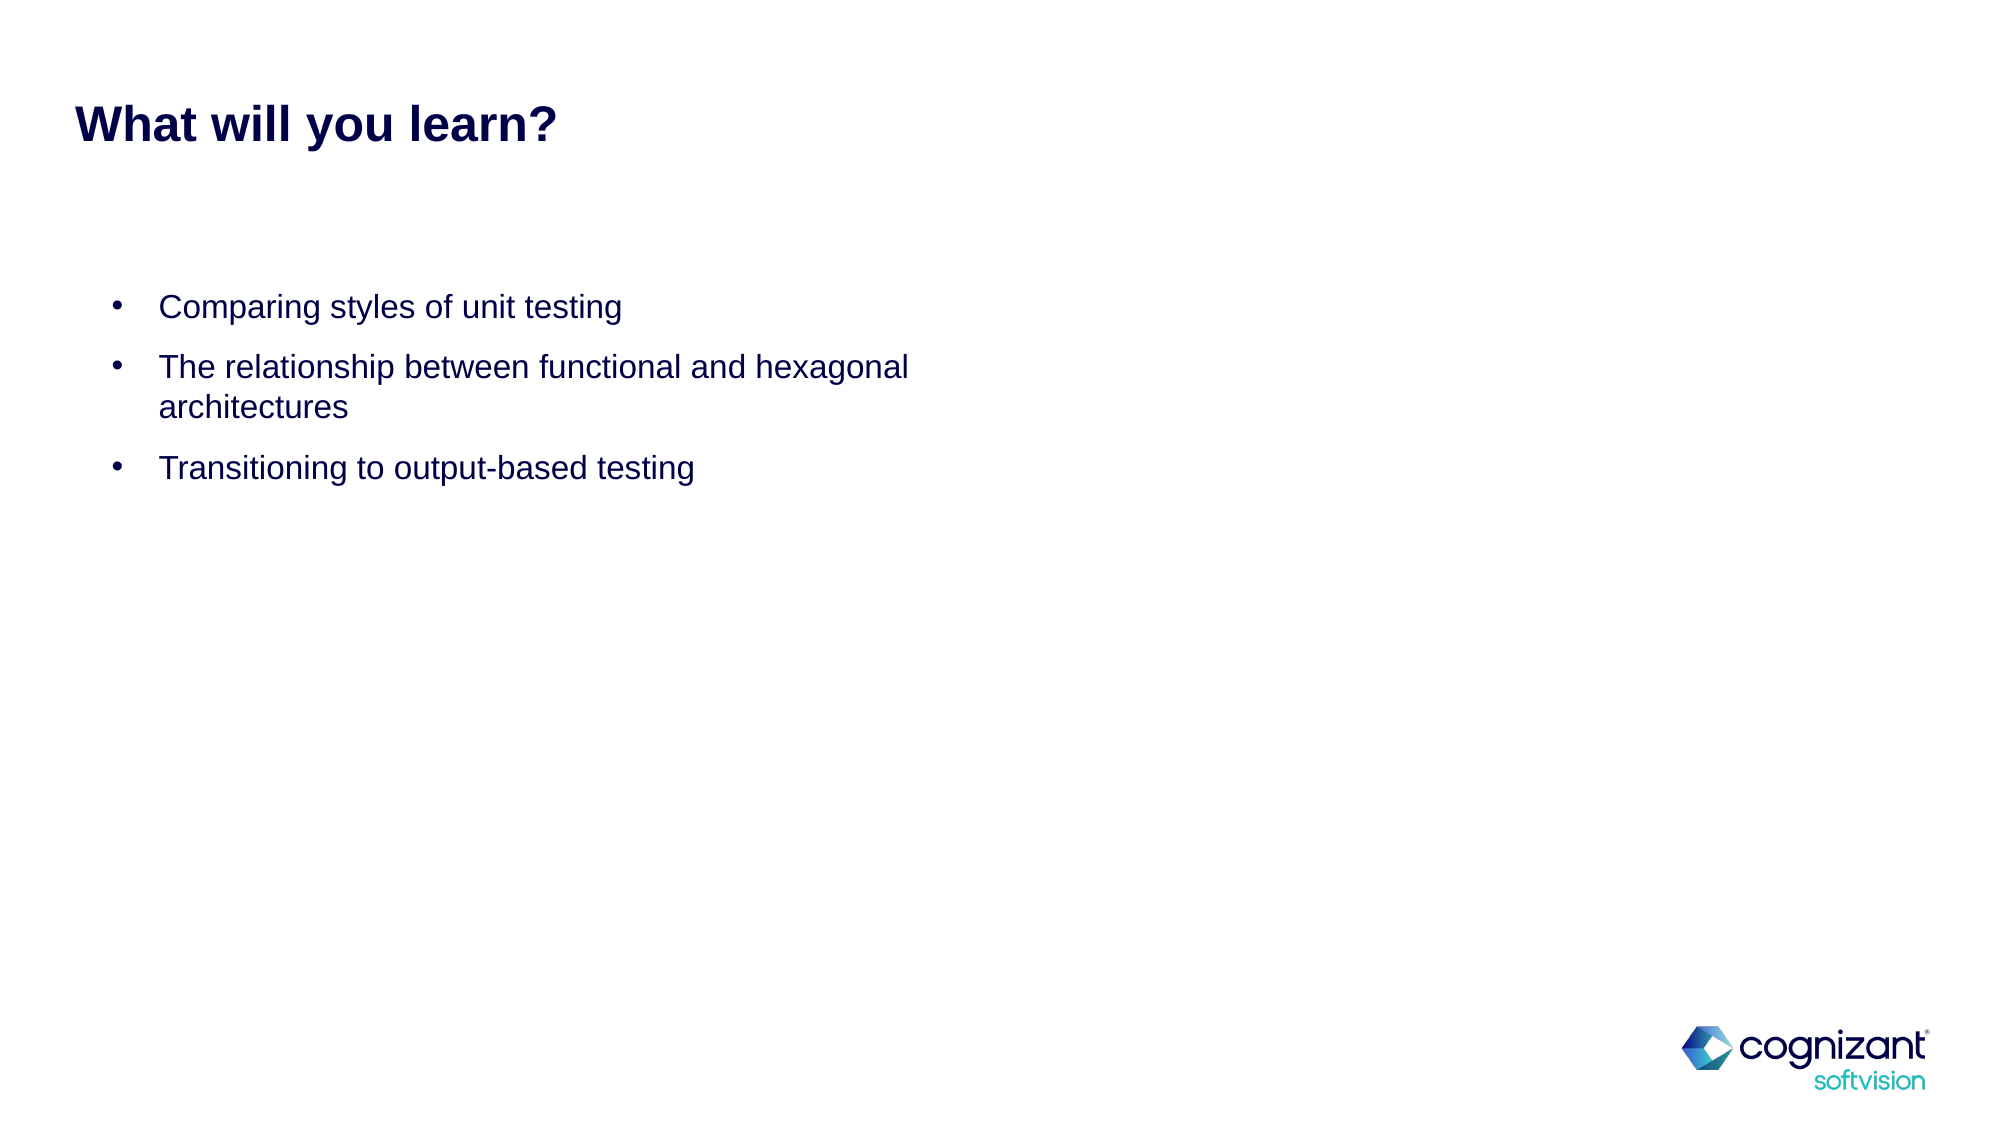

# What will you learn?

Comparing styles of unit testing
The relationship between functional and hexagonal architectures
Transitioning to output-based testing